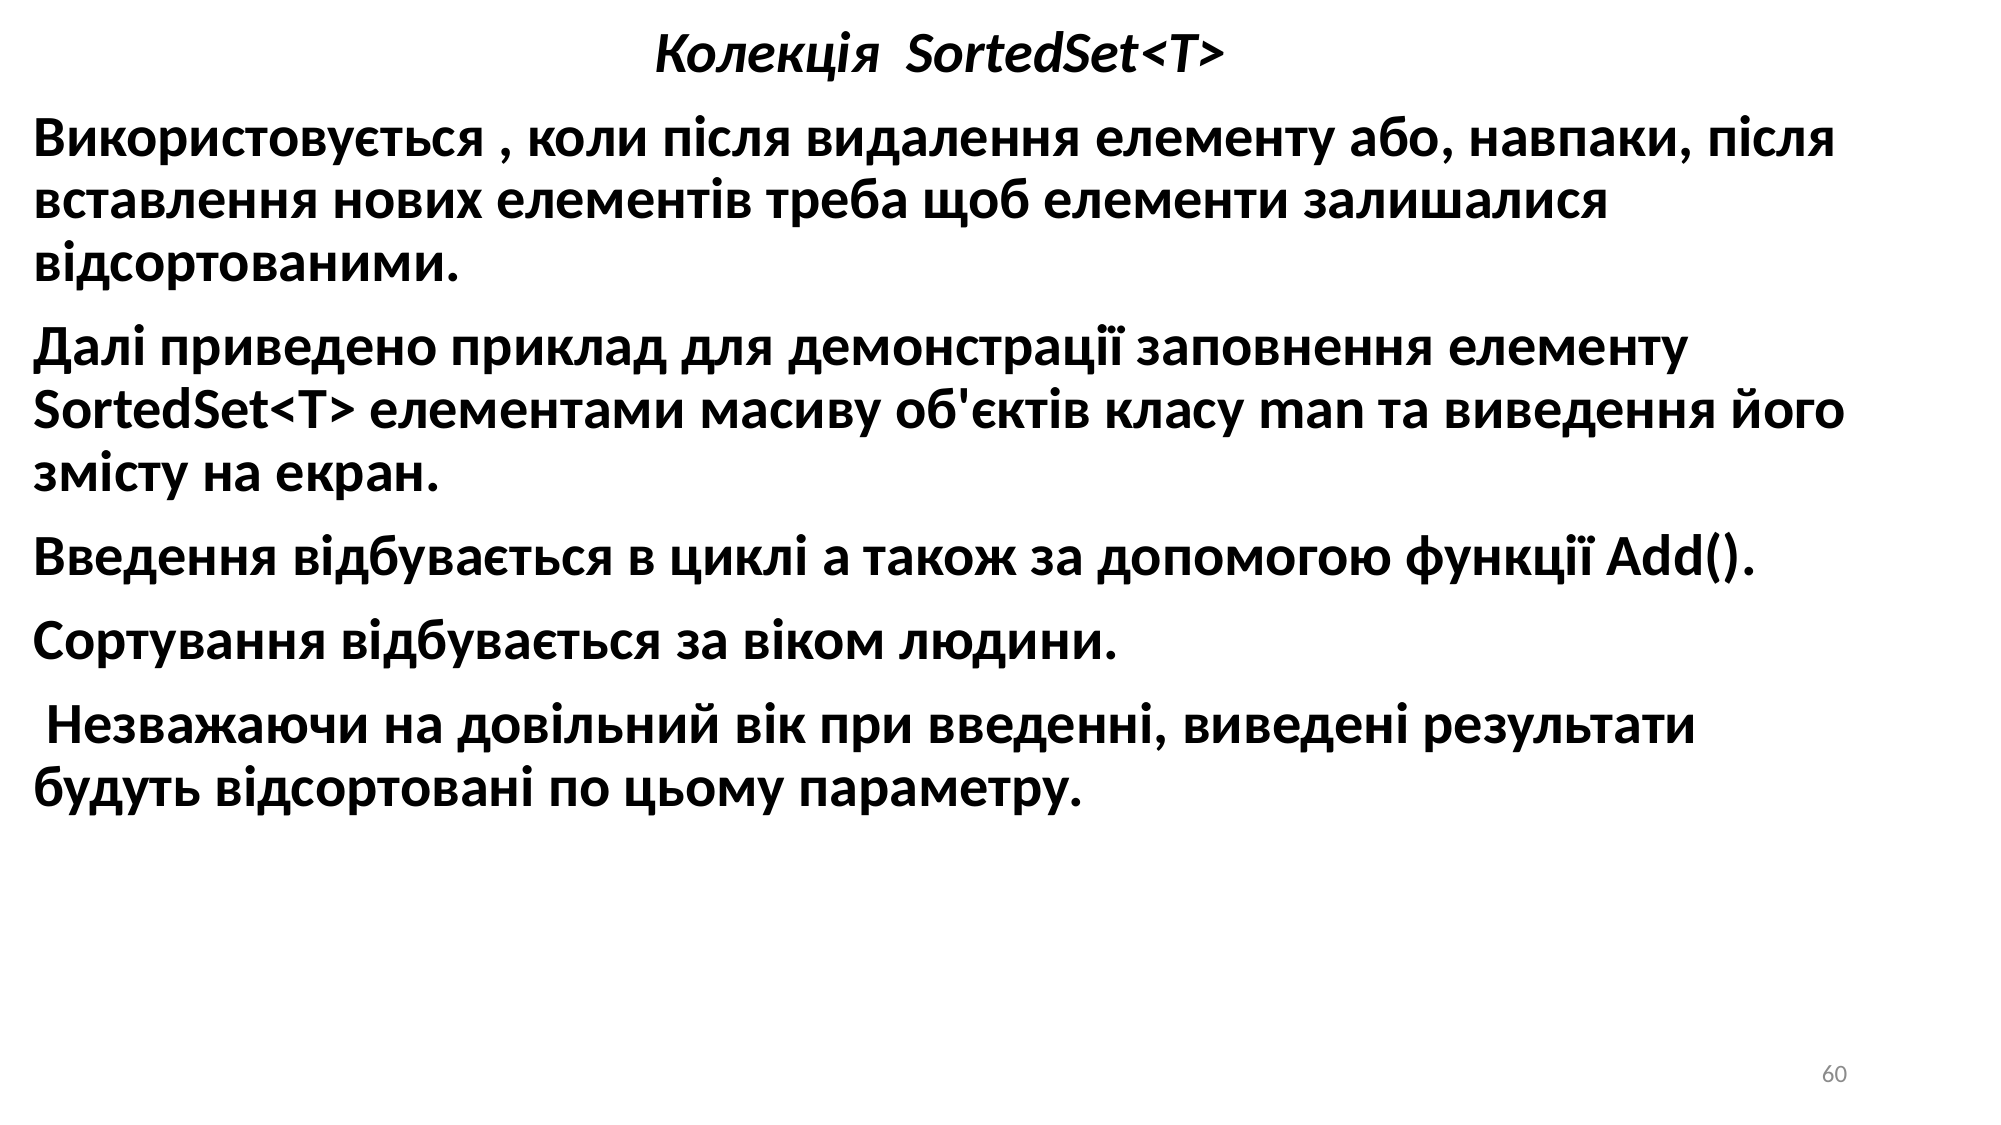

Колекція  SortedSet<T>
Використовується , коли після видалення елементу або, навпаки, після вставлення нових елементів треба щоб елементи залишалися відсортованими.
Далі приведено приклад для демонстрації заповнення елементу SortedSet<T> елементами масиву об'єктів класу man та виведення його змісту на екран.
Введення відбувається в циклі а також за допомогою функції Add().
Сортування відбувається за віком людини.
 Незважаючи на довільний вік при введенні, виведені результати будуть відсортовані по цьому параметру.
60